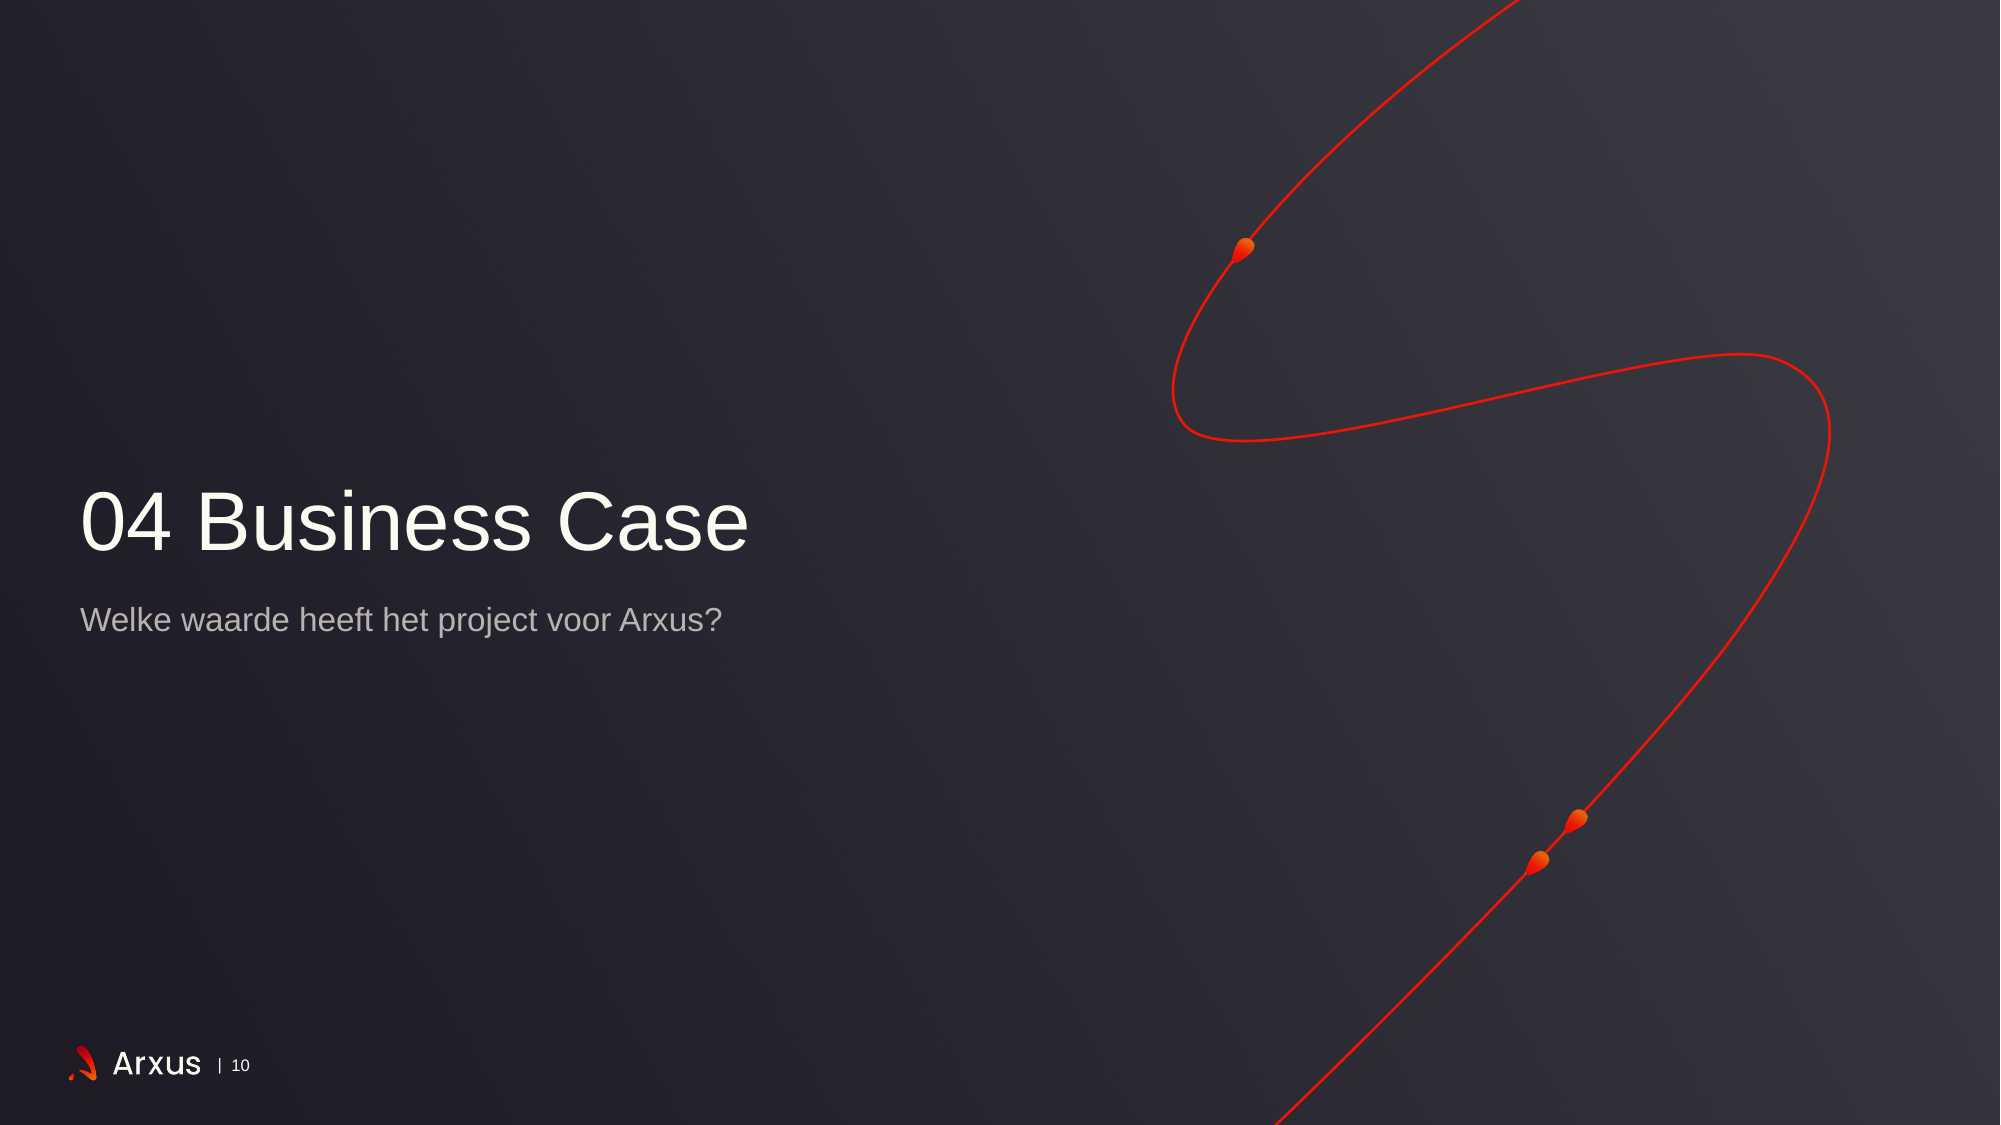

# 04 Business Case
Welke waarde heeft het project voor Arxus?